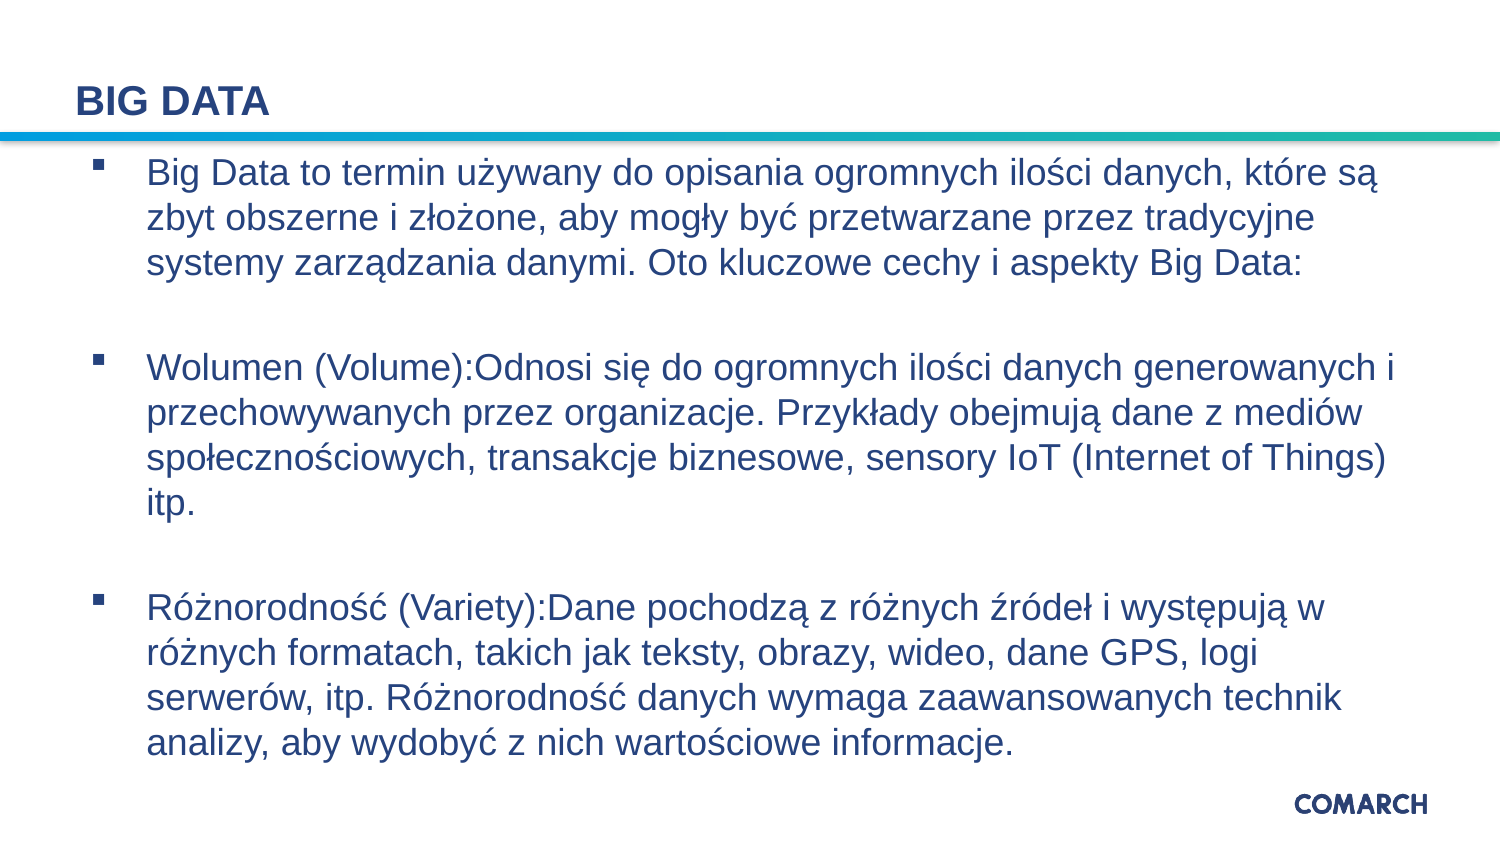

BIG DATA
Big Data to termin używany do opisania ogromnych ilości danych, które są zbyt obszerne i złożone, aby mogły być przetwarzane przez tradycyjne systemy zarządzania danymi. Oto kluczowe cechy i aspekty Big Data:

Wolumen (Volume):Odnosi się do ogromnych ilości danych generowanych i przechowywanych przez organizacje. Przykłady obejmują dane z mediów społecznościowych, transakcje biznesowe, sensory IoT (Internet of Things) itp.

Różnorodność (Variety):Dane pochodzą z różnych źródeł i występują w różnych formatach, takich jak teksty, obrazy, wideo, dane GPS, logi serwerów, itp. Różnorodność danych wymaga zaawansowanych technik analizy, aby wydobyć z nich wartościowe informacje.